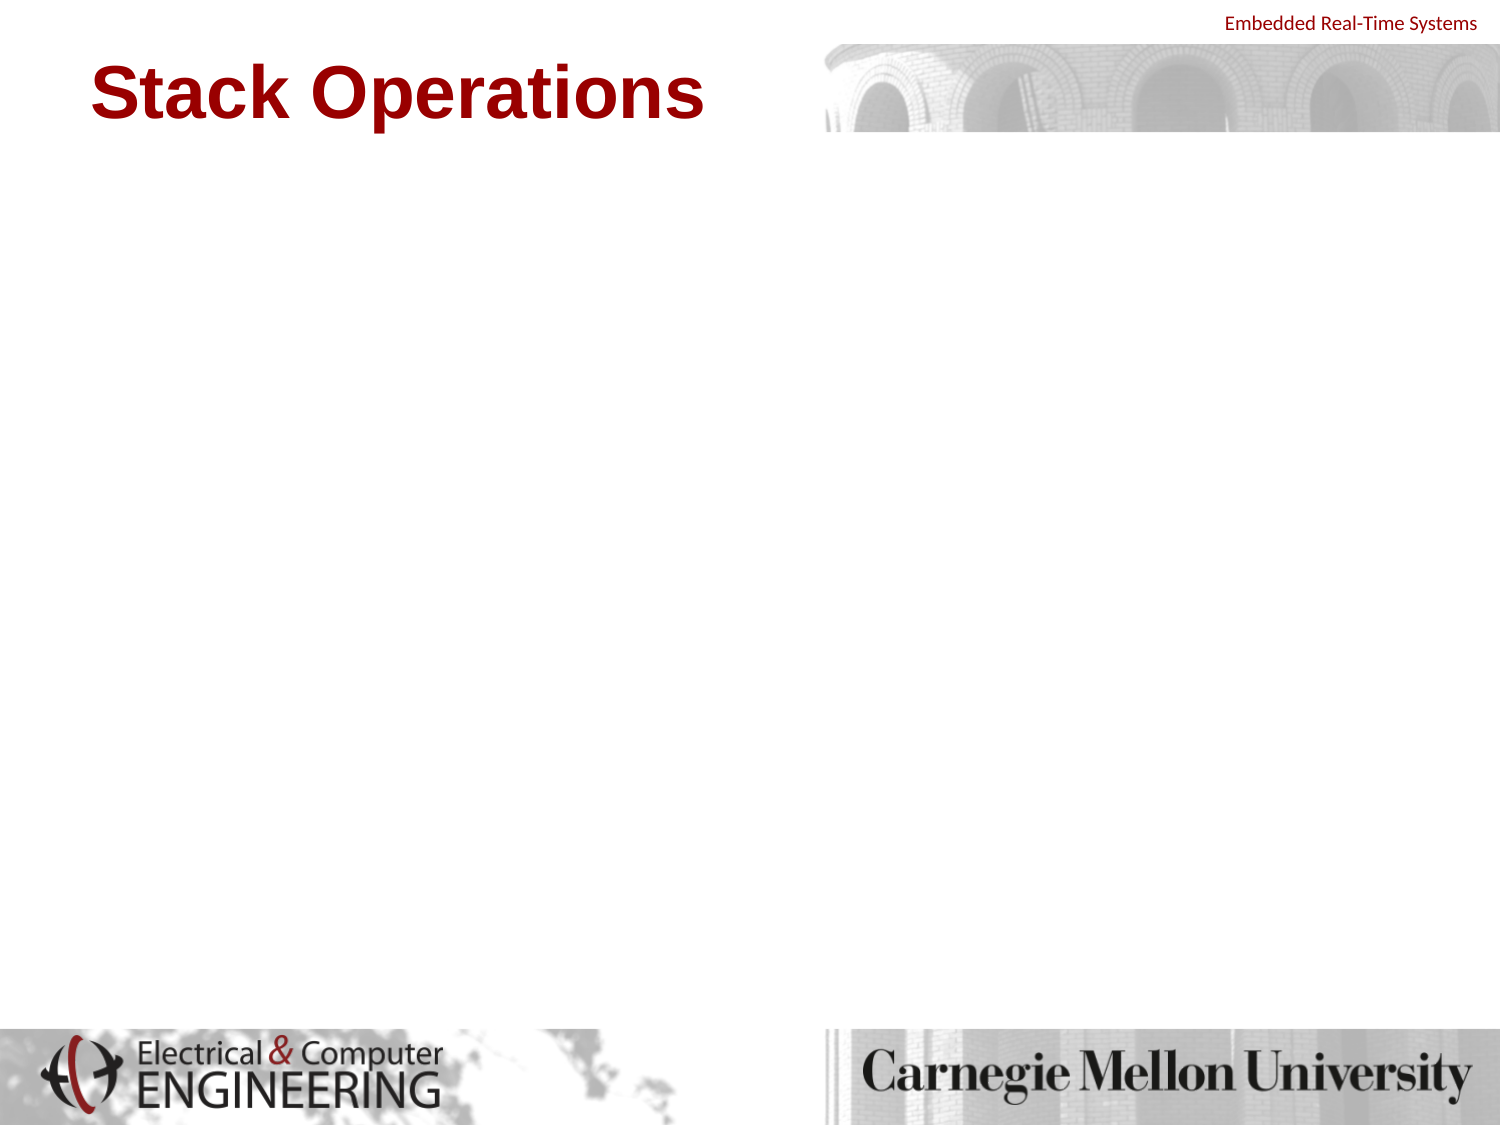

# Stack Operations
ARM uses load-store-multiple instructions to accomplish stack operations
Pop (removing data from a stack) uses load-multiple
Push (placing data on a stack) uses store-multiple
Stacks are ascending or descending
Ascending (A): Grow towards higher memory addresses
Descending (D): Grow towards lower memory addresses
Stacks can be full or empty
Full (F): Stack pointer sp points to the last used or full location
Empty (E): Stack pointer sp points to the first unused or empty location
Four possible variants
Full ascending (FA) – LDMFA & STMFA
Full descending (FD) – LDMFD & STMFD
Empty ascending (EA) – LDMEA & STMEA
Empty descending (ED) – LDMED & STMED